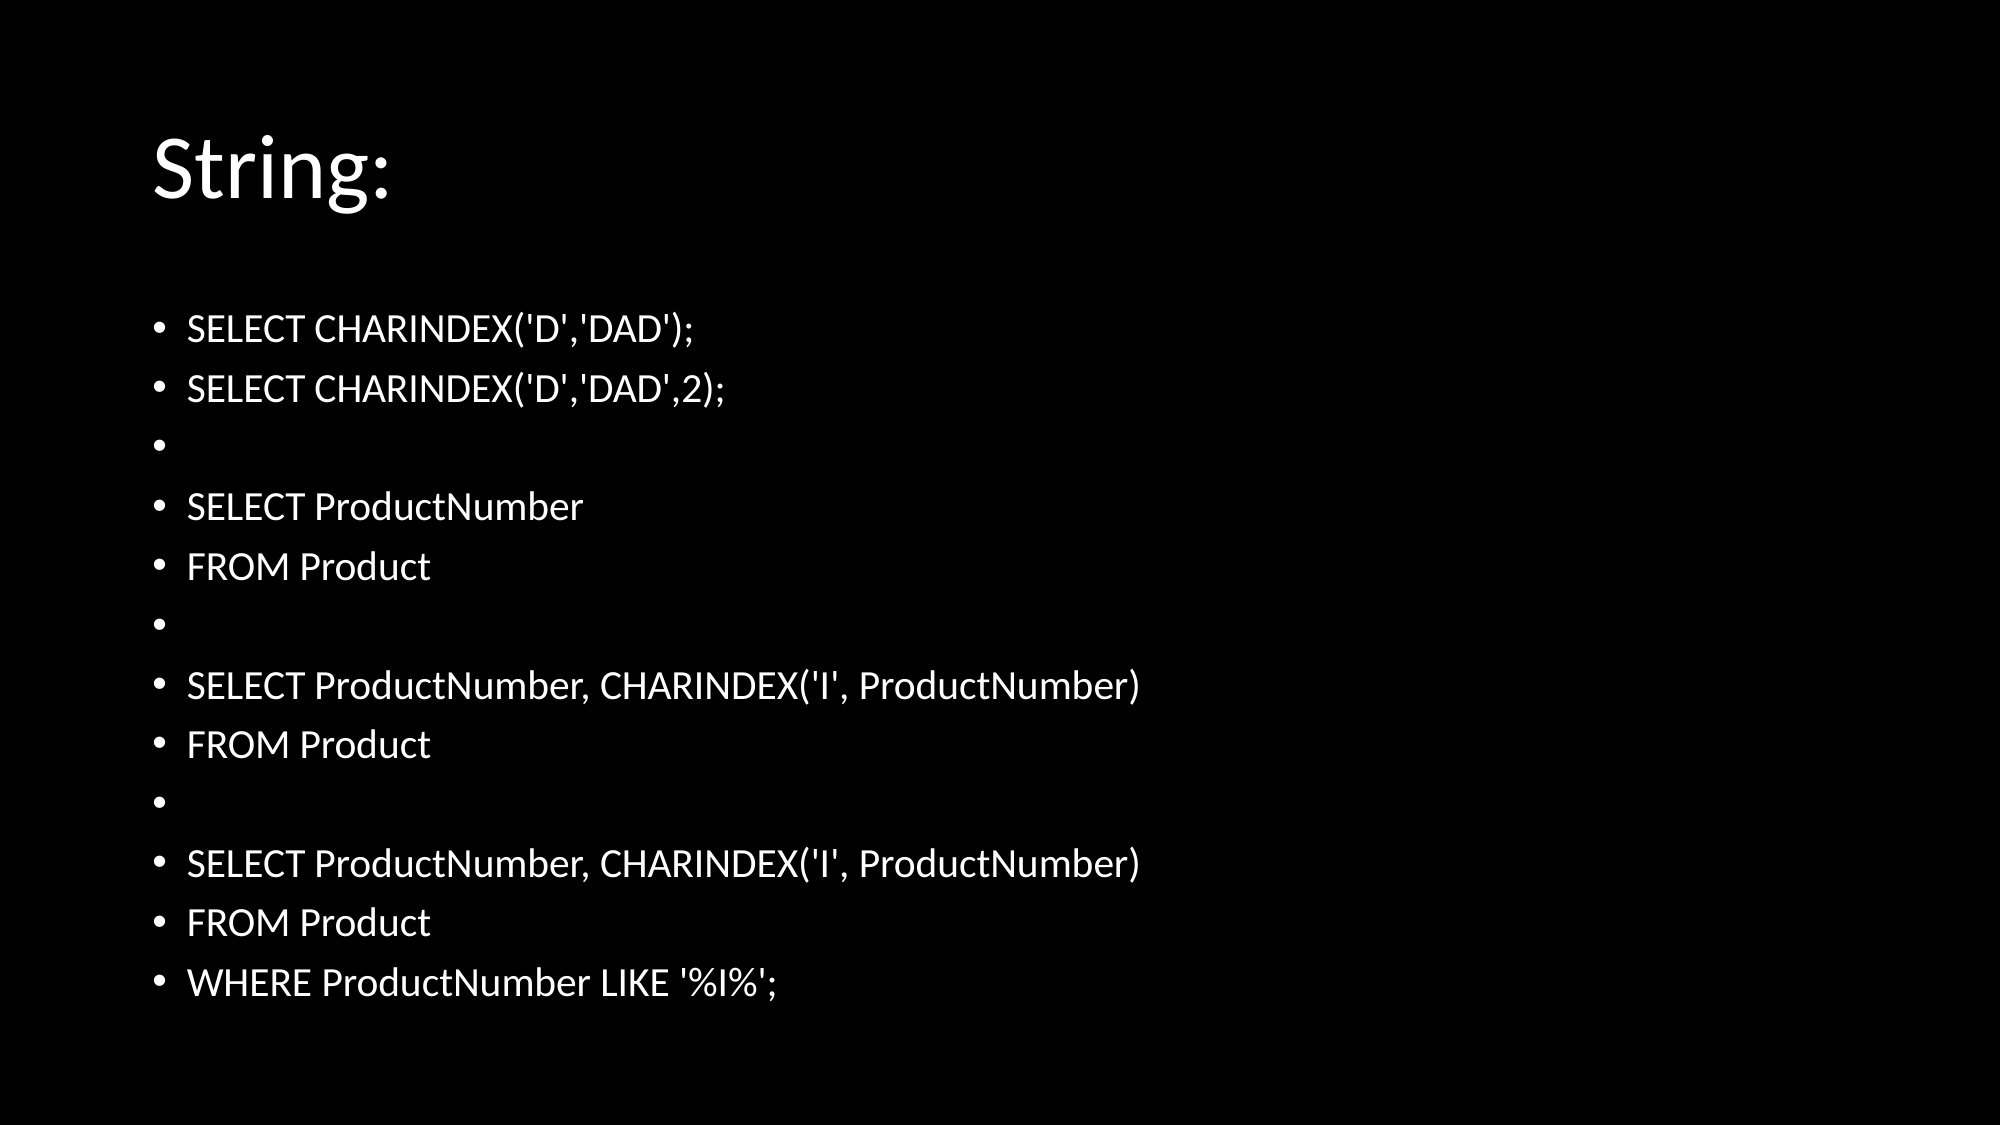

# String:
SELECT CHARINDEX('D','DAD');
SELECT CHARINDEX('D','DAD',2);

SELECT ProductNumber
FROM Product

SELECT ProductNumber, CHARINDEX('I', ProductNumber)
FROM Product

SELECT ProductNumber, CHARINDEX('I', ProductNumber)
FROM Product
WHERE ProductNumber LIKE '%I%';